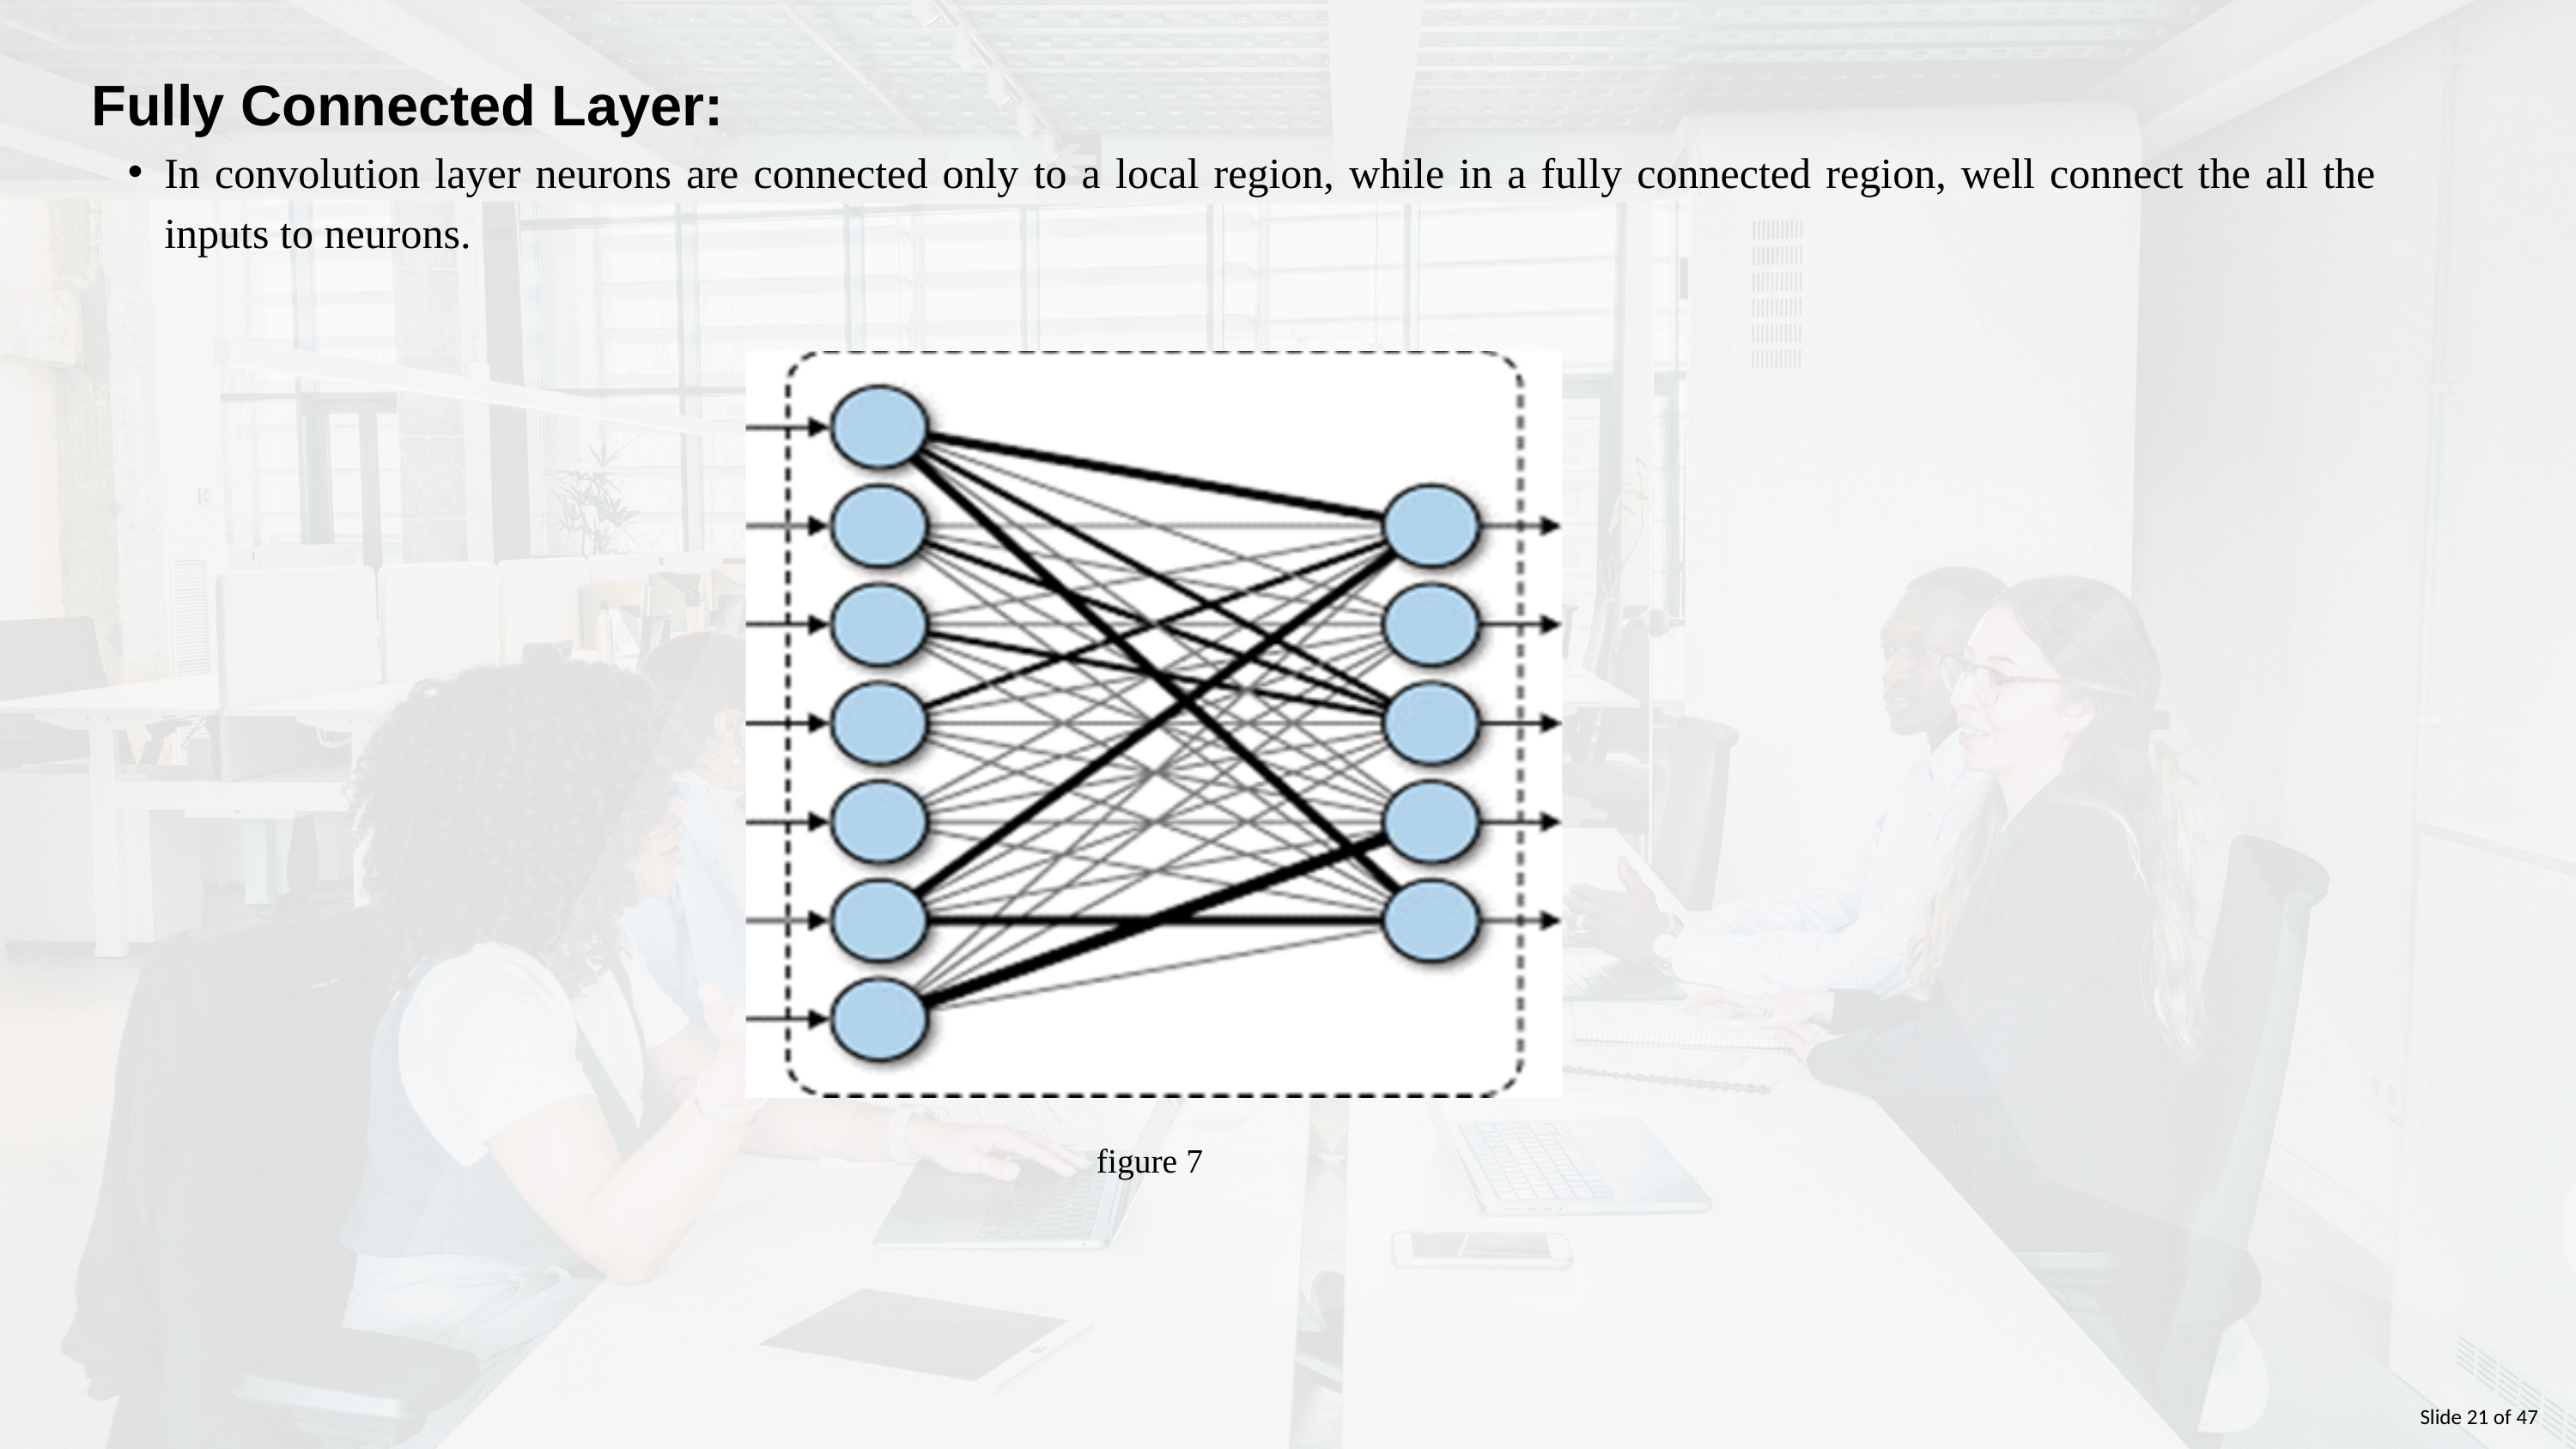

Fully Connected Layer:
In convolution layer neurons are connected only to a local region, while in a fully connected region, well connect the all the inputs to neurons.

figure 7
Slide 21 of 47